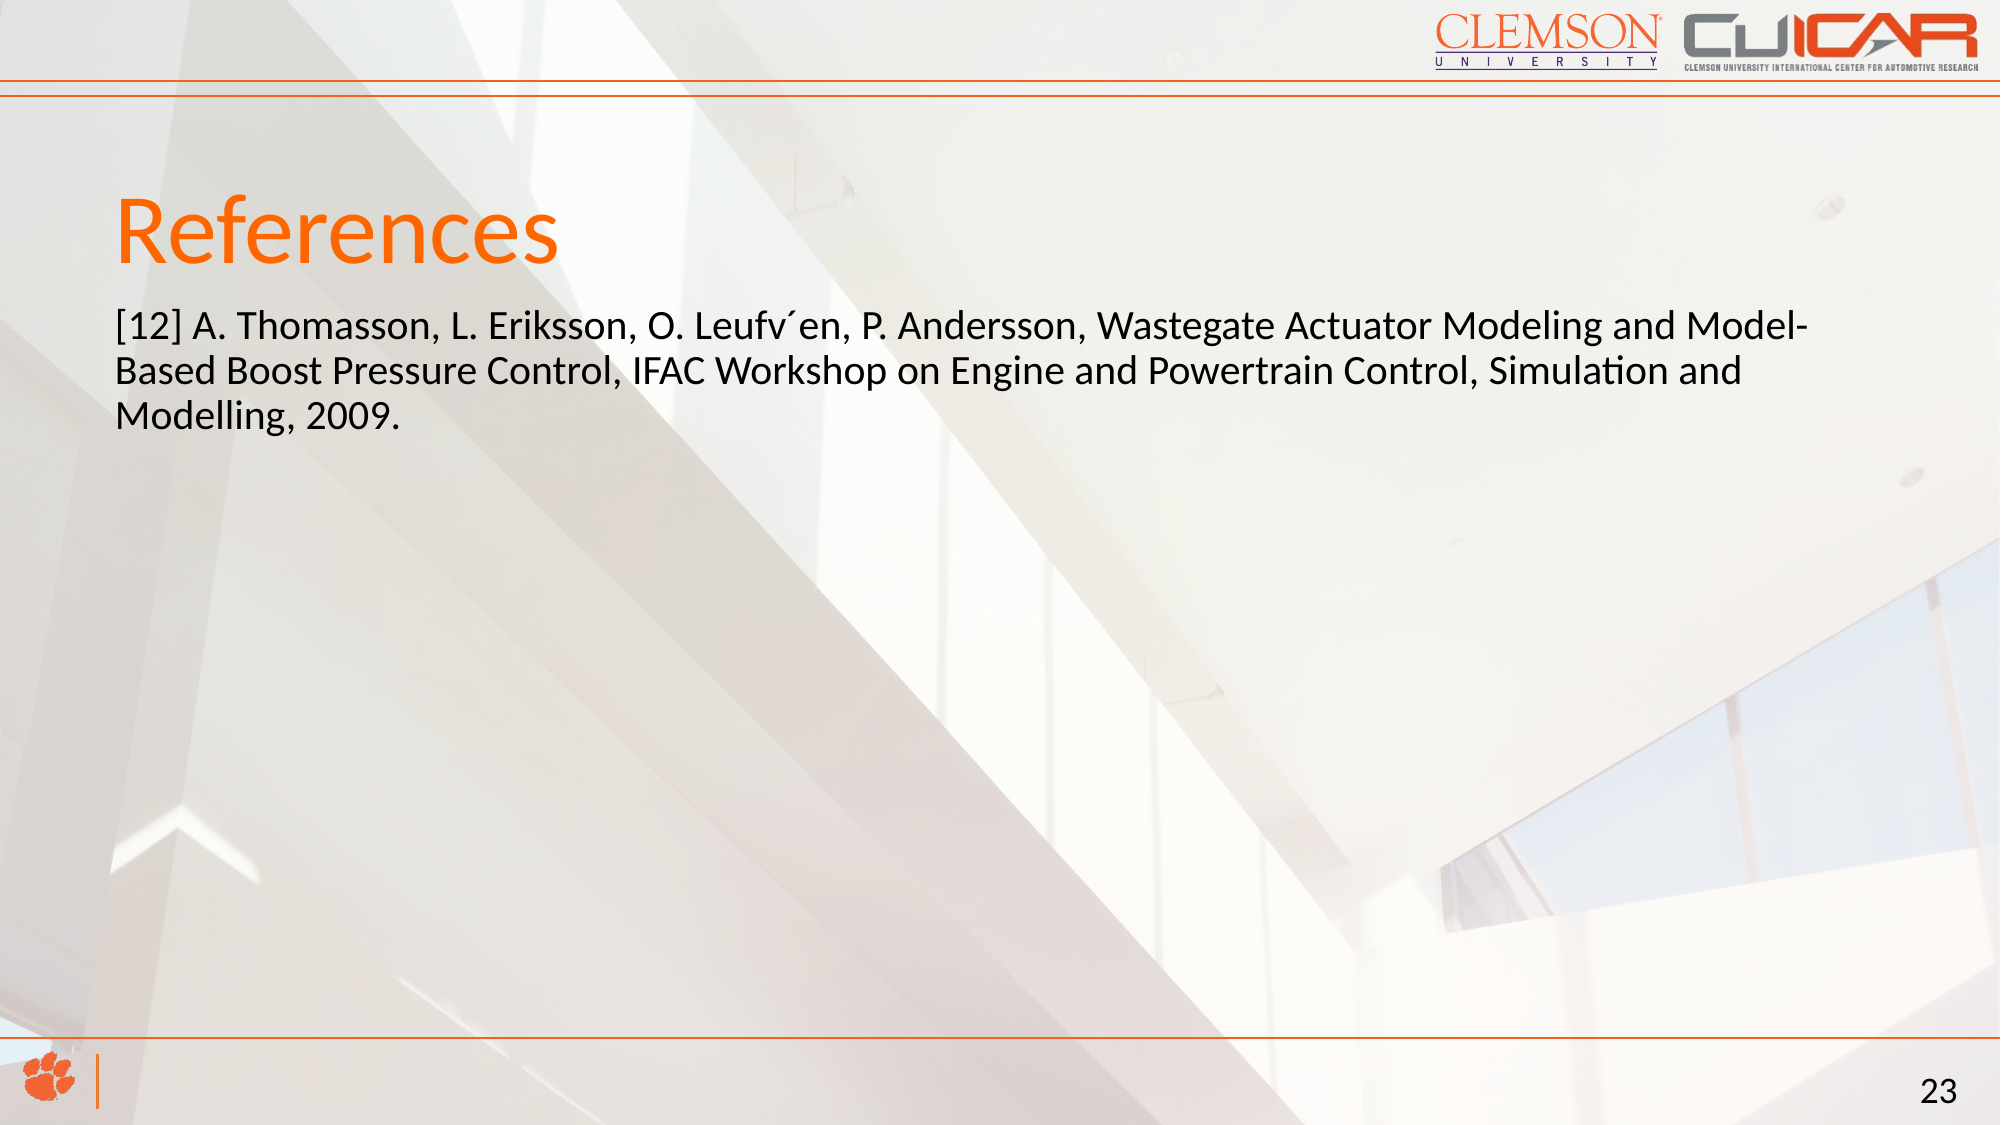

# References
[12] A. Thomasson, L. Eriksson, O. Leufv´en, P. Andersson, Wastegate Actuator Modeling and Model-Based Boost Pressure Control, IFAC Workshop on Engine and Powertrain Control, Simulation and Modelling, 2009.

23